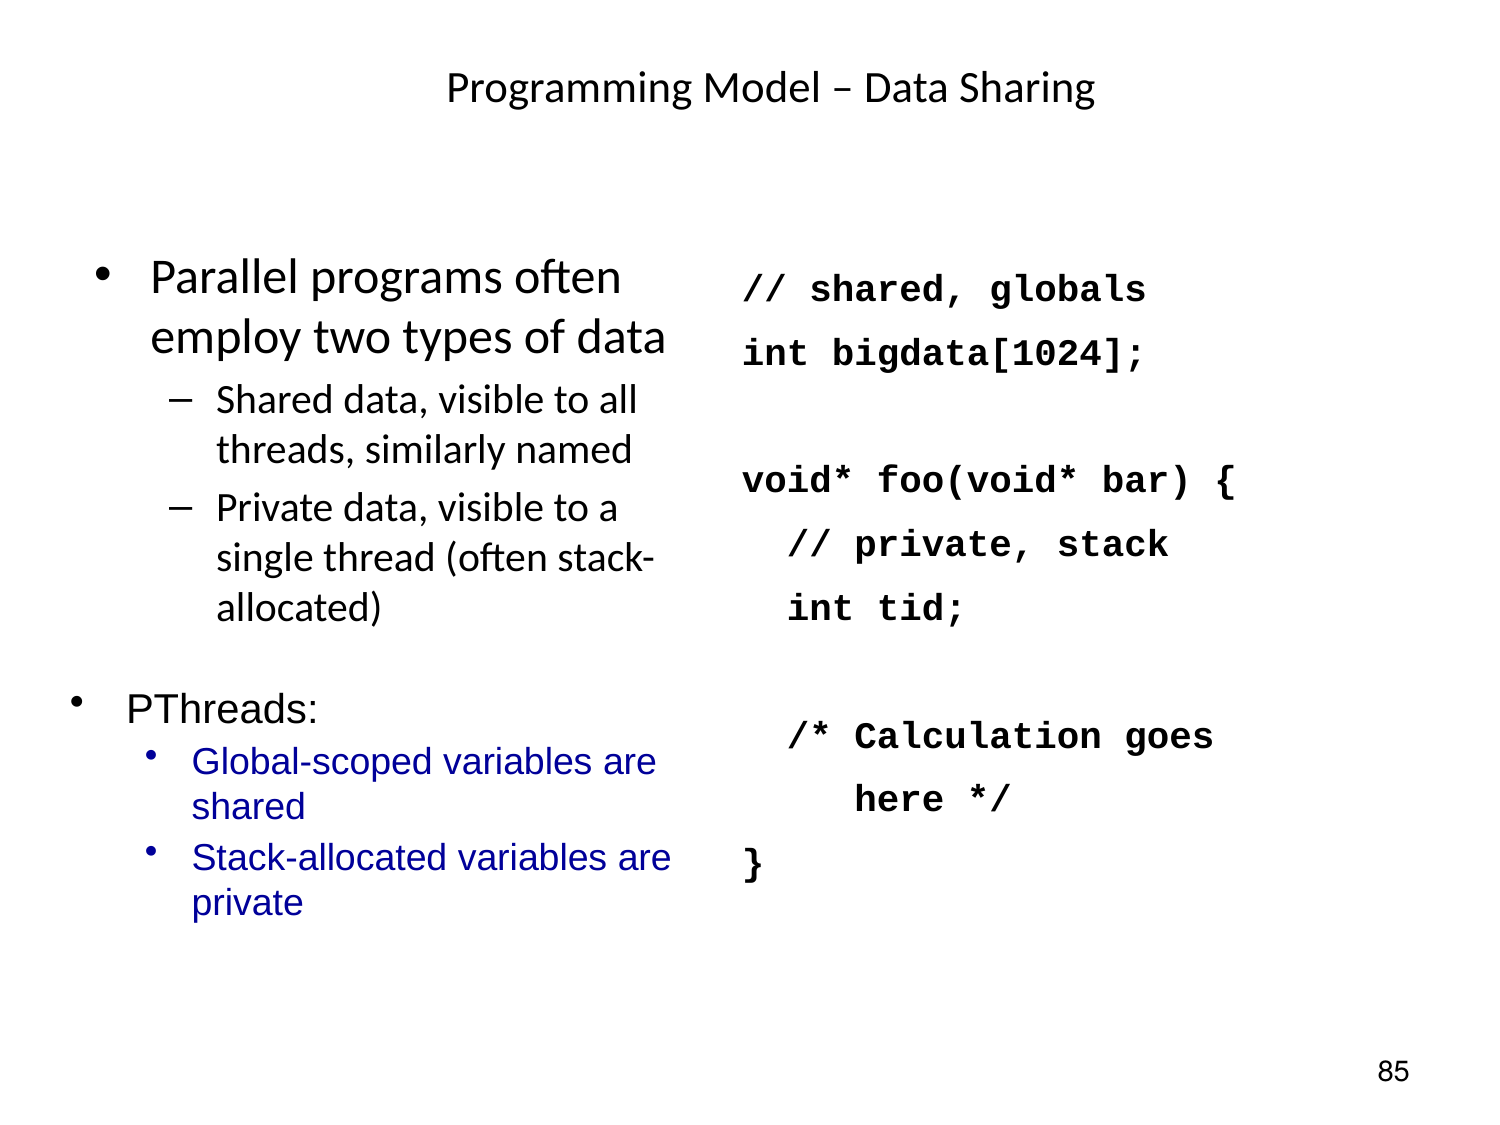

# Programming Model – Data Sharing
Parallel programs often employ two types of data
Shared data, visible to all threads, similarly named
Private data, visible to a single thread (often stack-allocated)

// shared, globals
int bigdata[1024];

void* foo(void* bar) {
  // private, stack
  int tid;

  /* Calculation goes
     here */
}
PThreads:
Global-scoped variables are shared
Stack-allocated variables are private

85